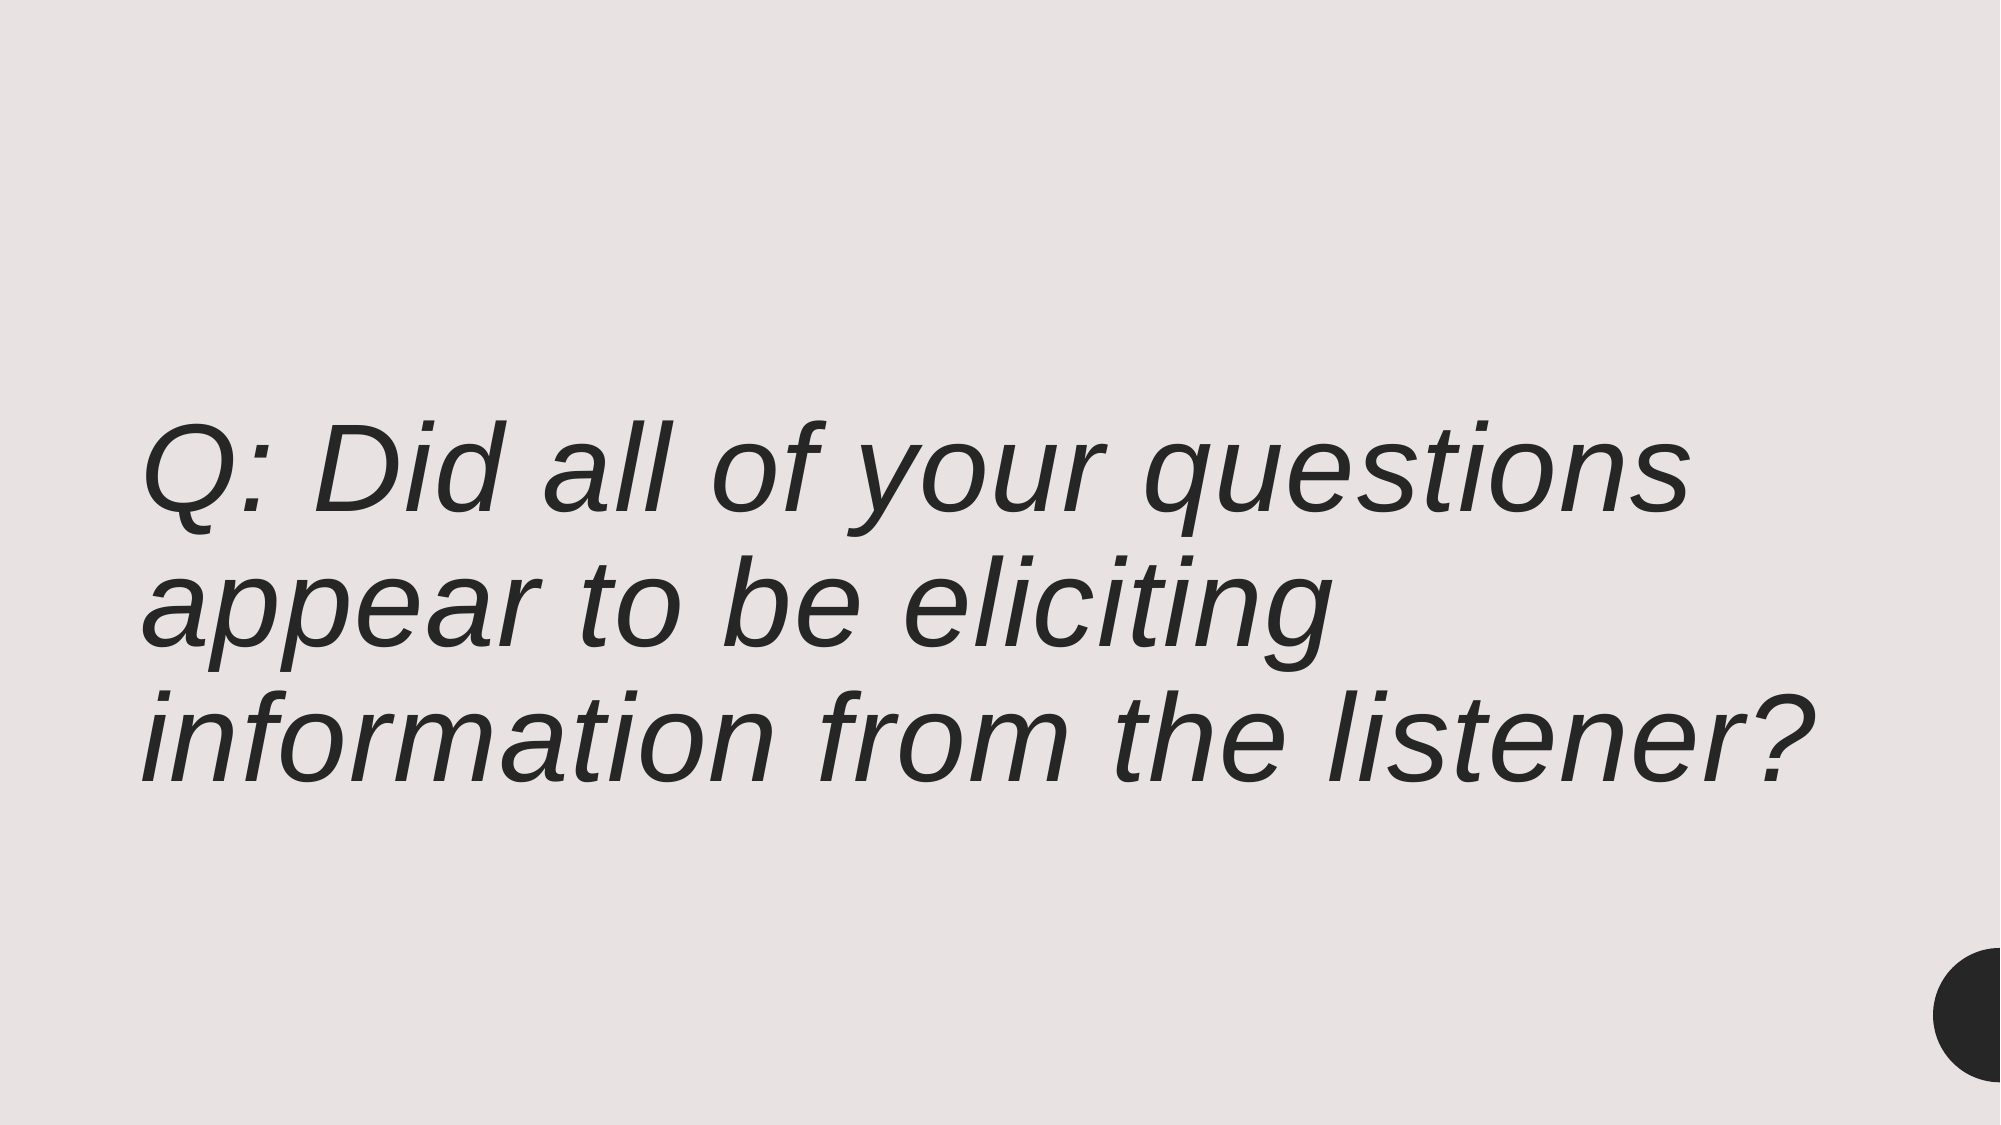

# Q: Did all of your questions appear to be eliciting information from the listener?